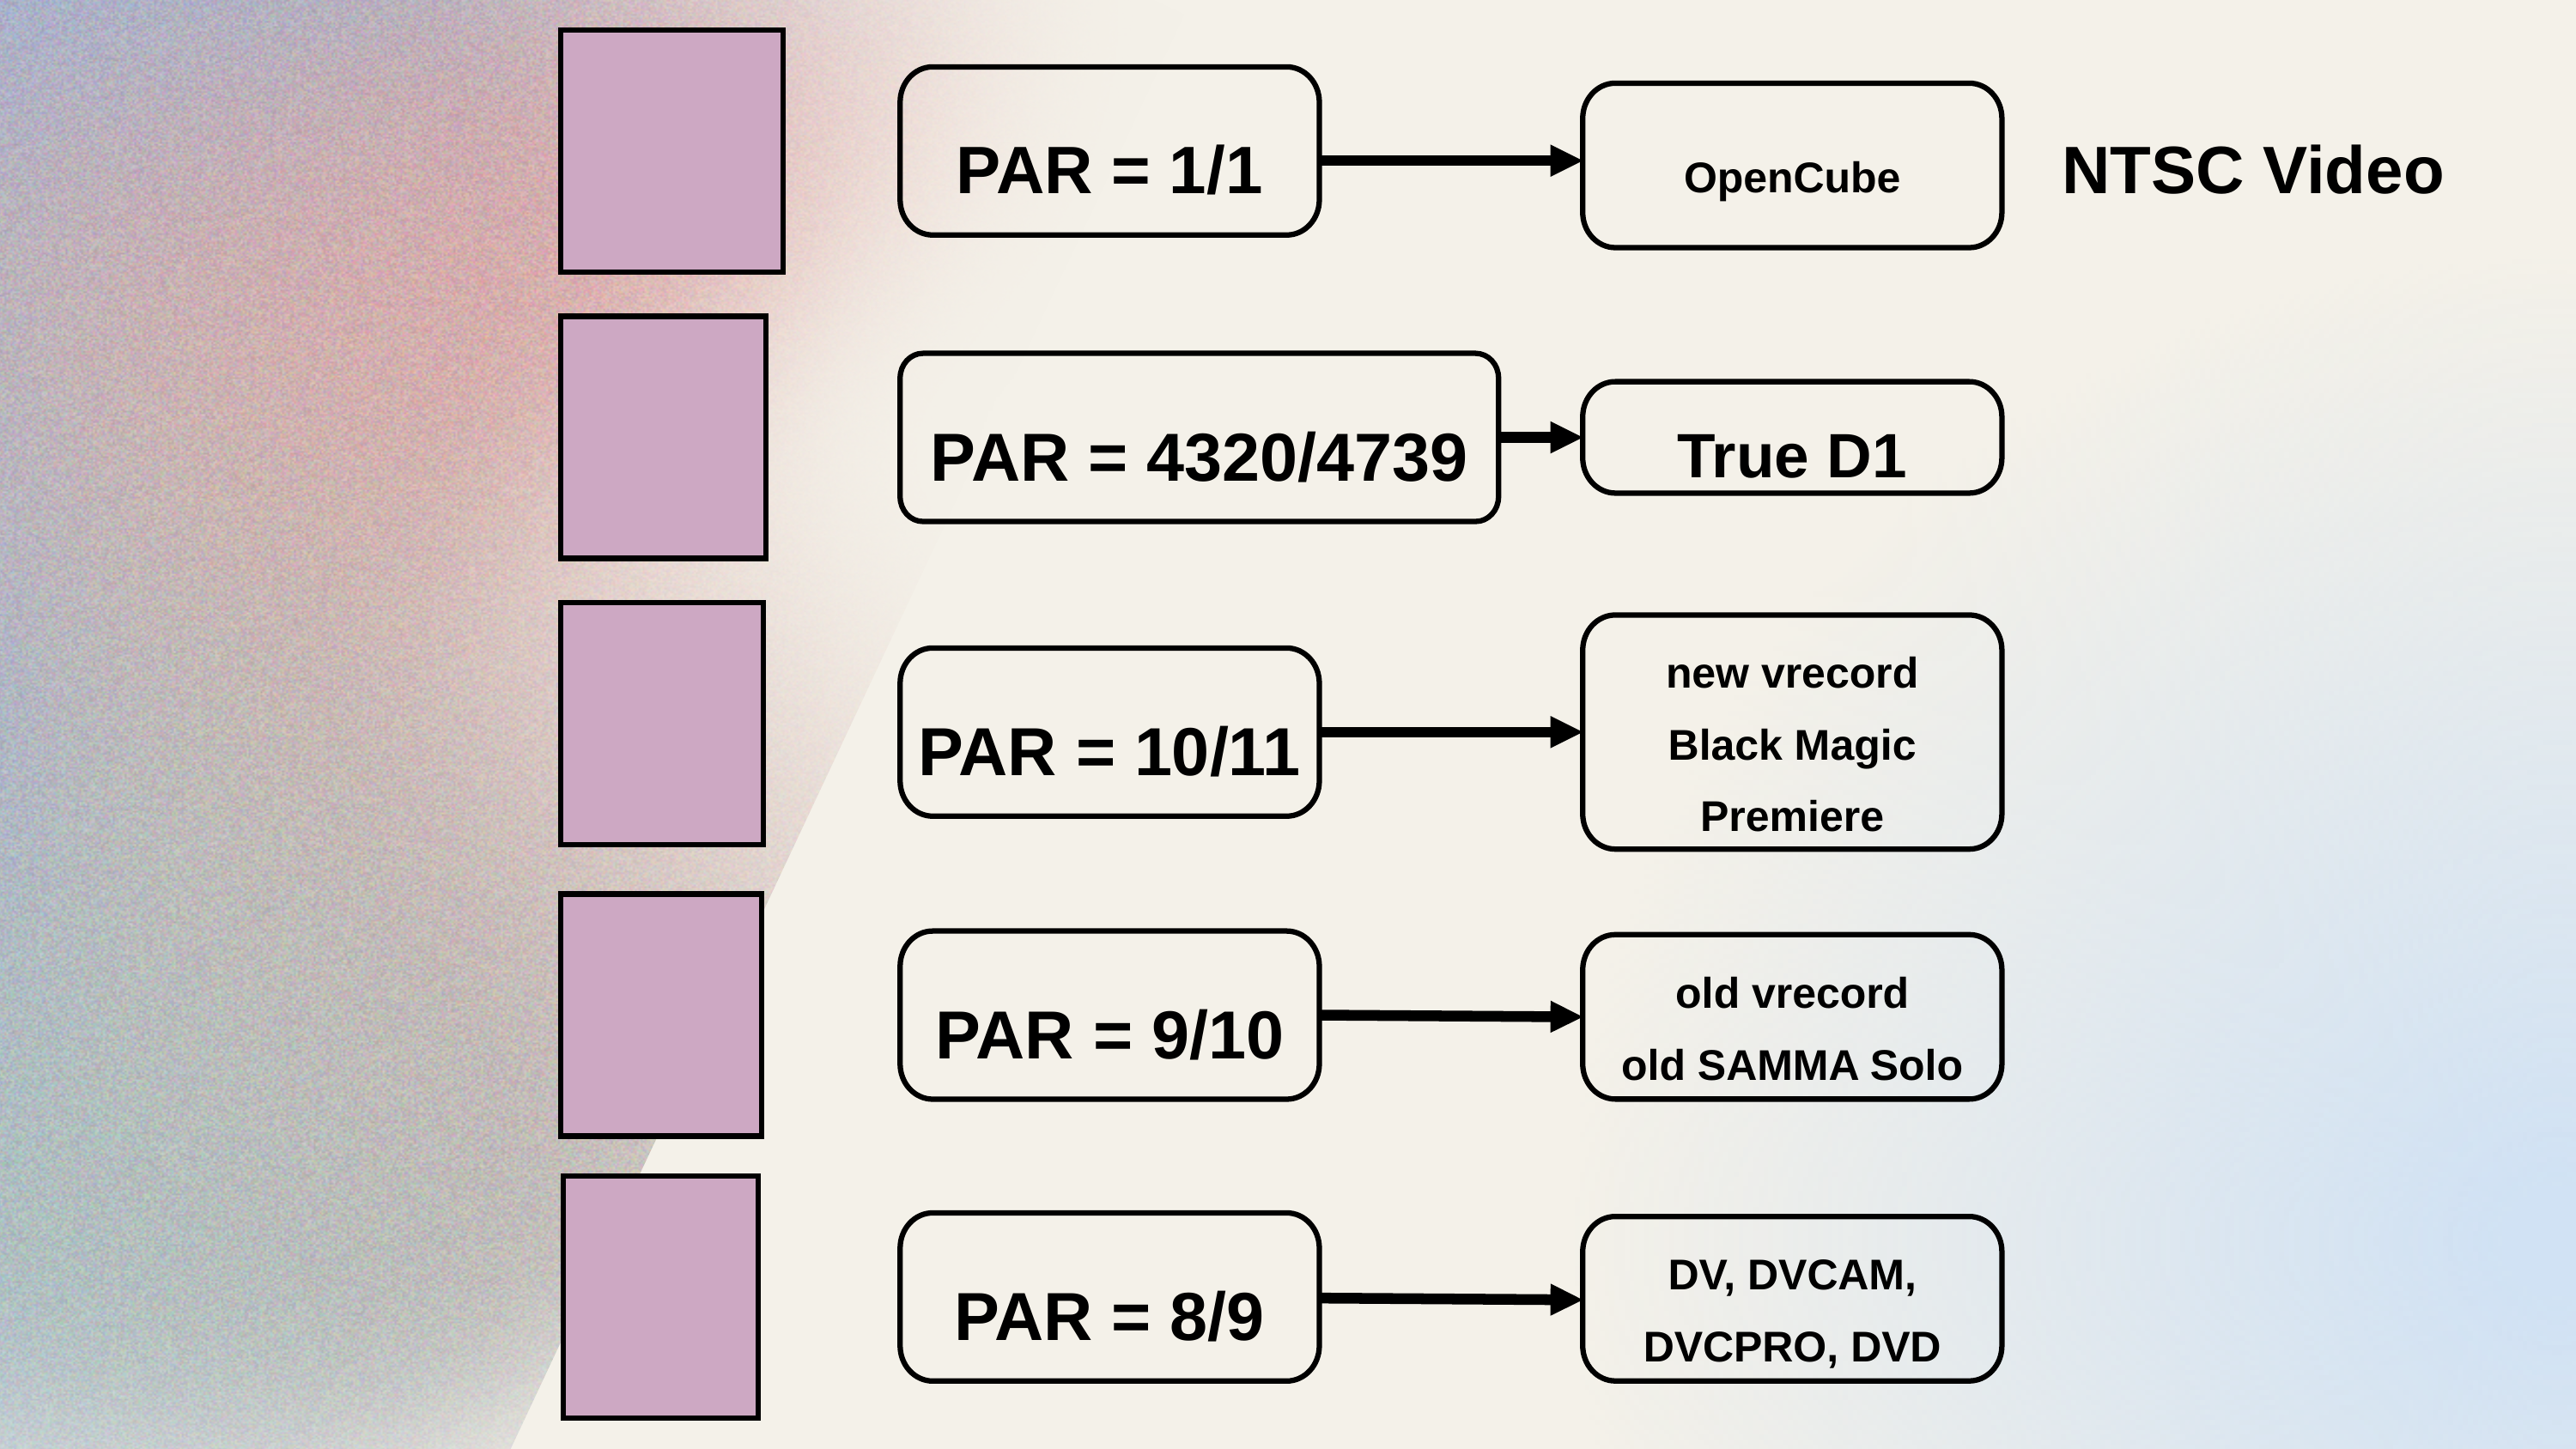

PAR = 1/1
NTSC Video

OpenCube

PAR = 4320/4739

True D1

new vrecord
Black Magic
Premiere

PAR = 10/11

PAR = 9/10

old vrecord
old SAMMA Solo

PAR = 8/9

DV, DVCAM, DVCPRO, DVD